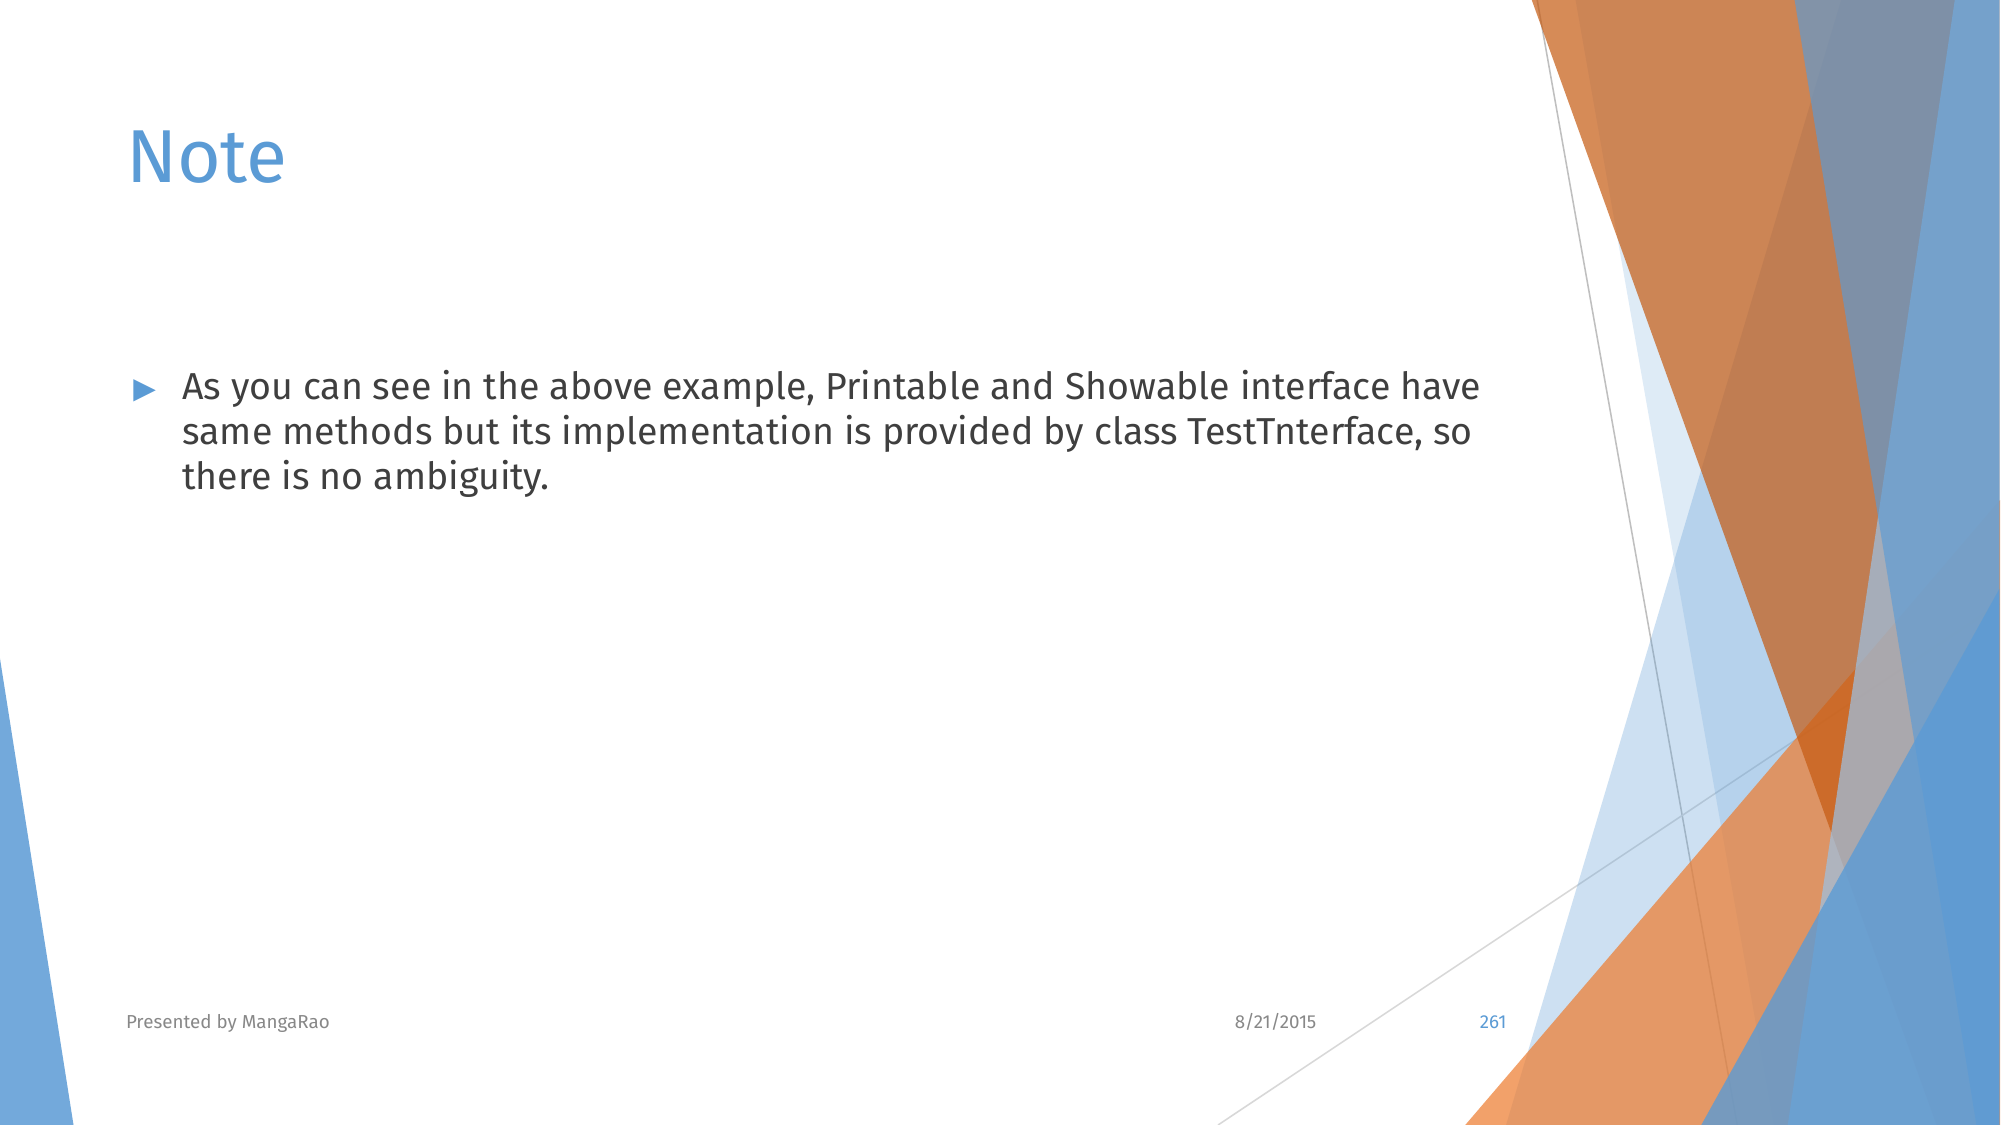

# Note
As you can see in the above example, Printable and Showable interface have same methods but its implementation is provided by class TestTnterface, so there is no ambiguity.
Presented by MangaRao
8/21/2015
261